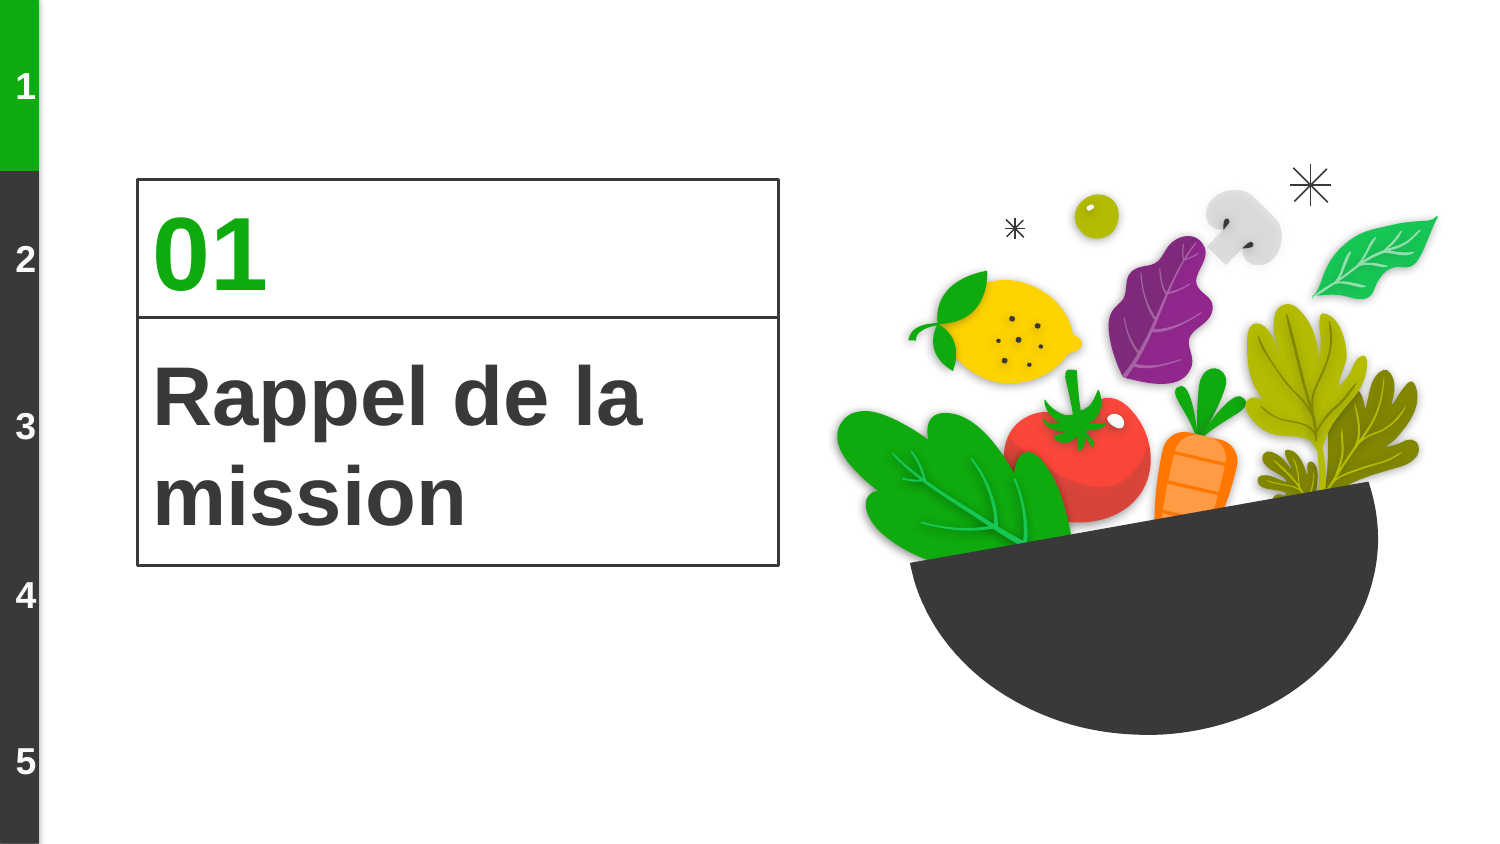

1

01
2
# Rappel de la mission
3
4
5